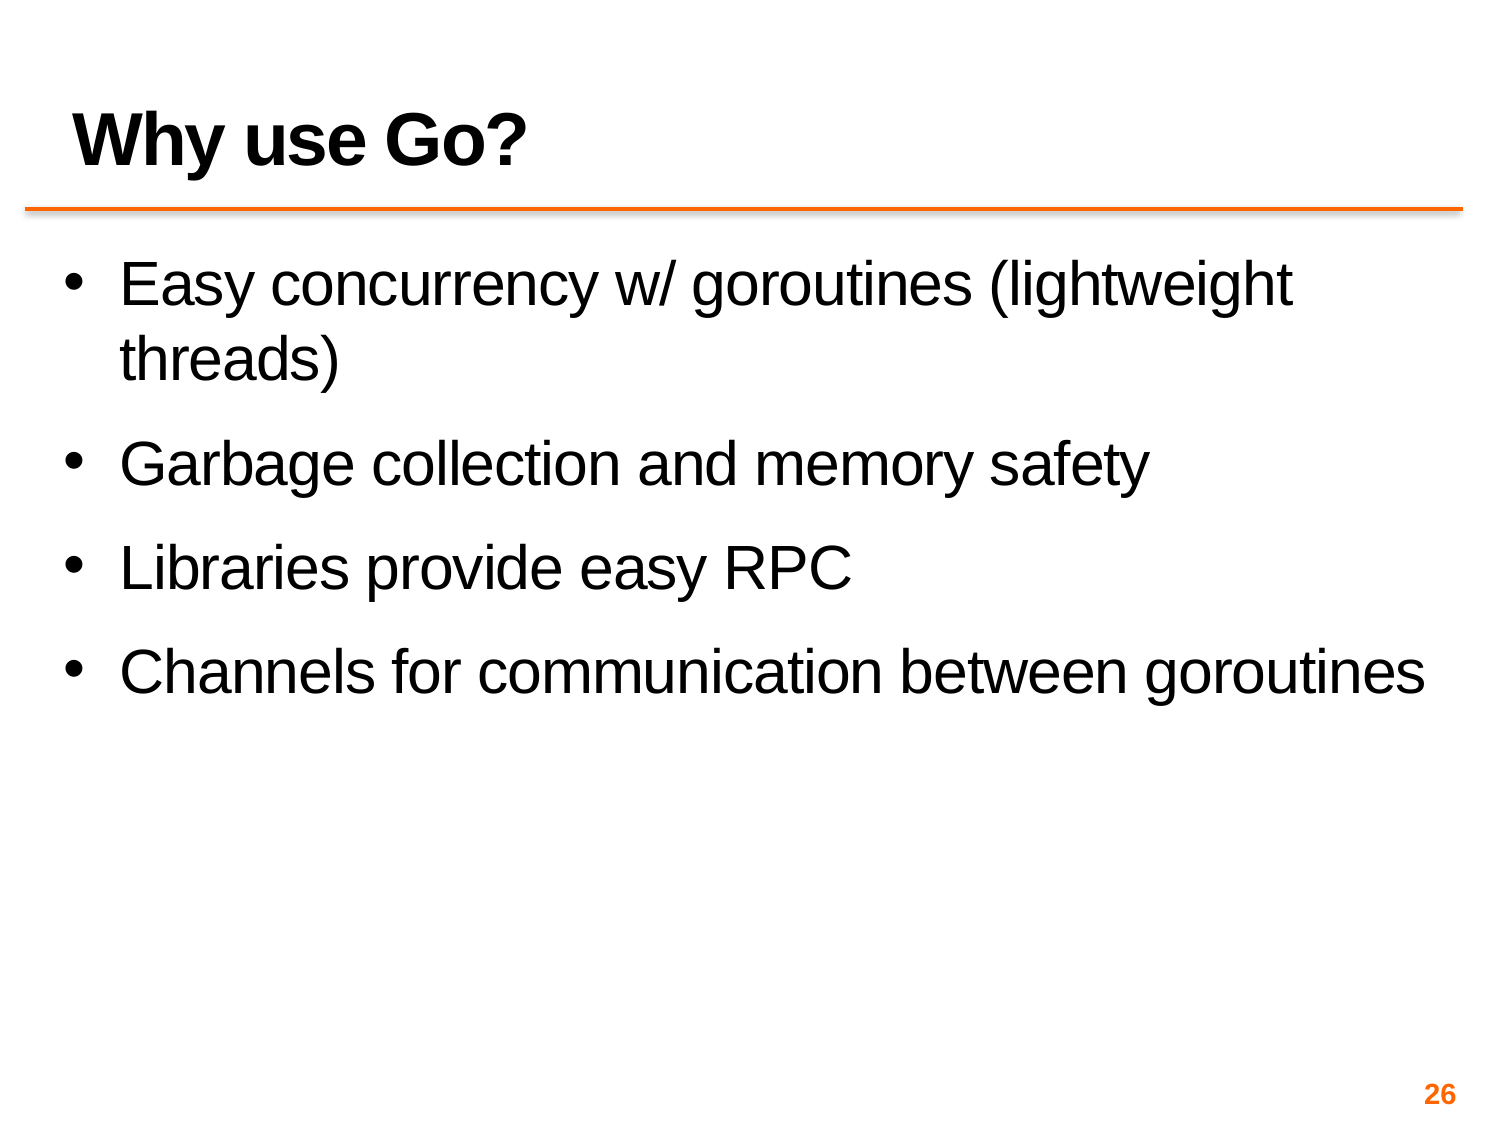

# Why use Go?
Easy concurrency w/ goroutines (lightweight threads)
Garbage collection and memory safety
Libraries provide easy RPC
Channels for communication between goroutines
26